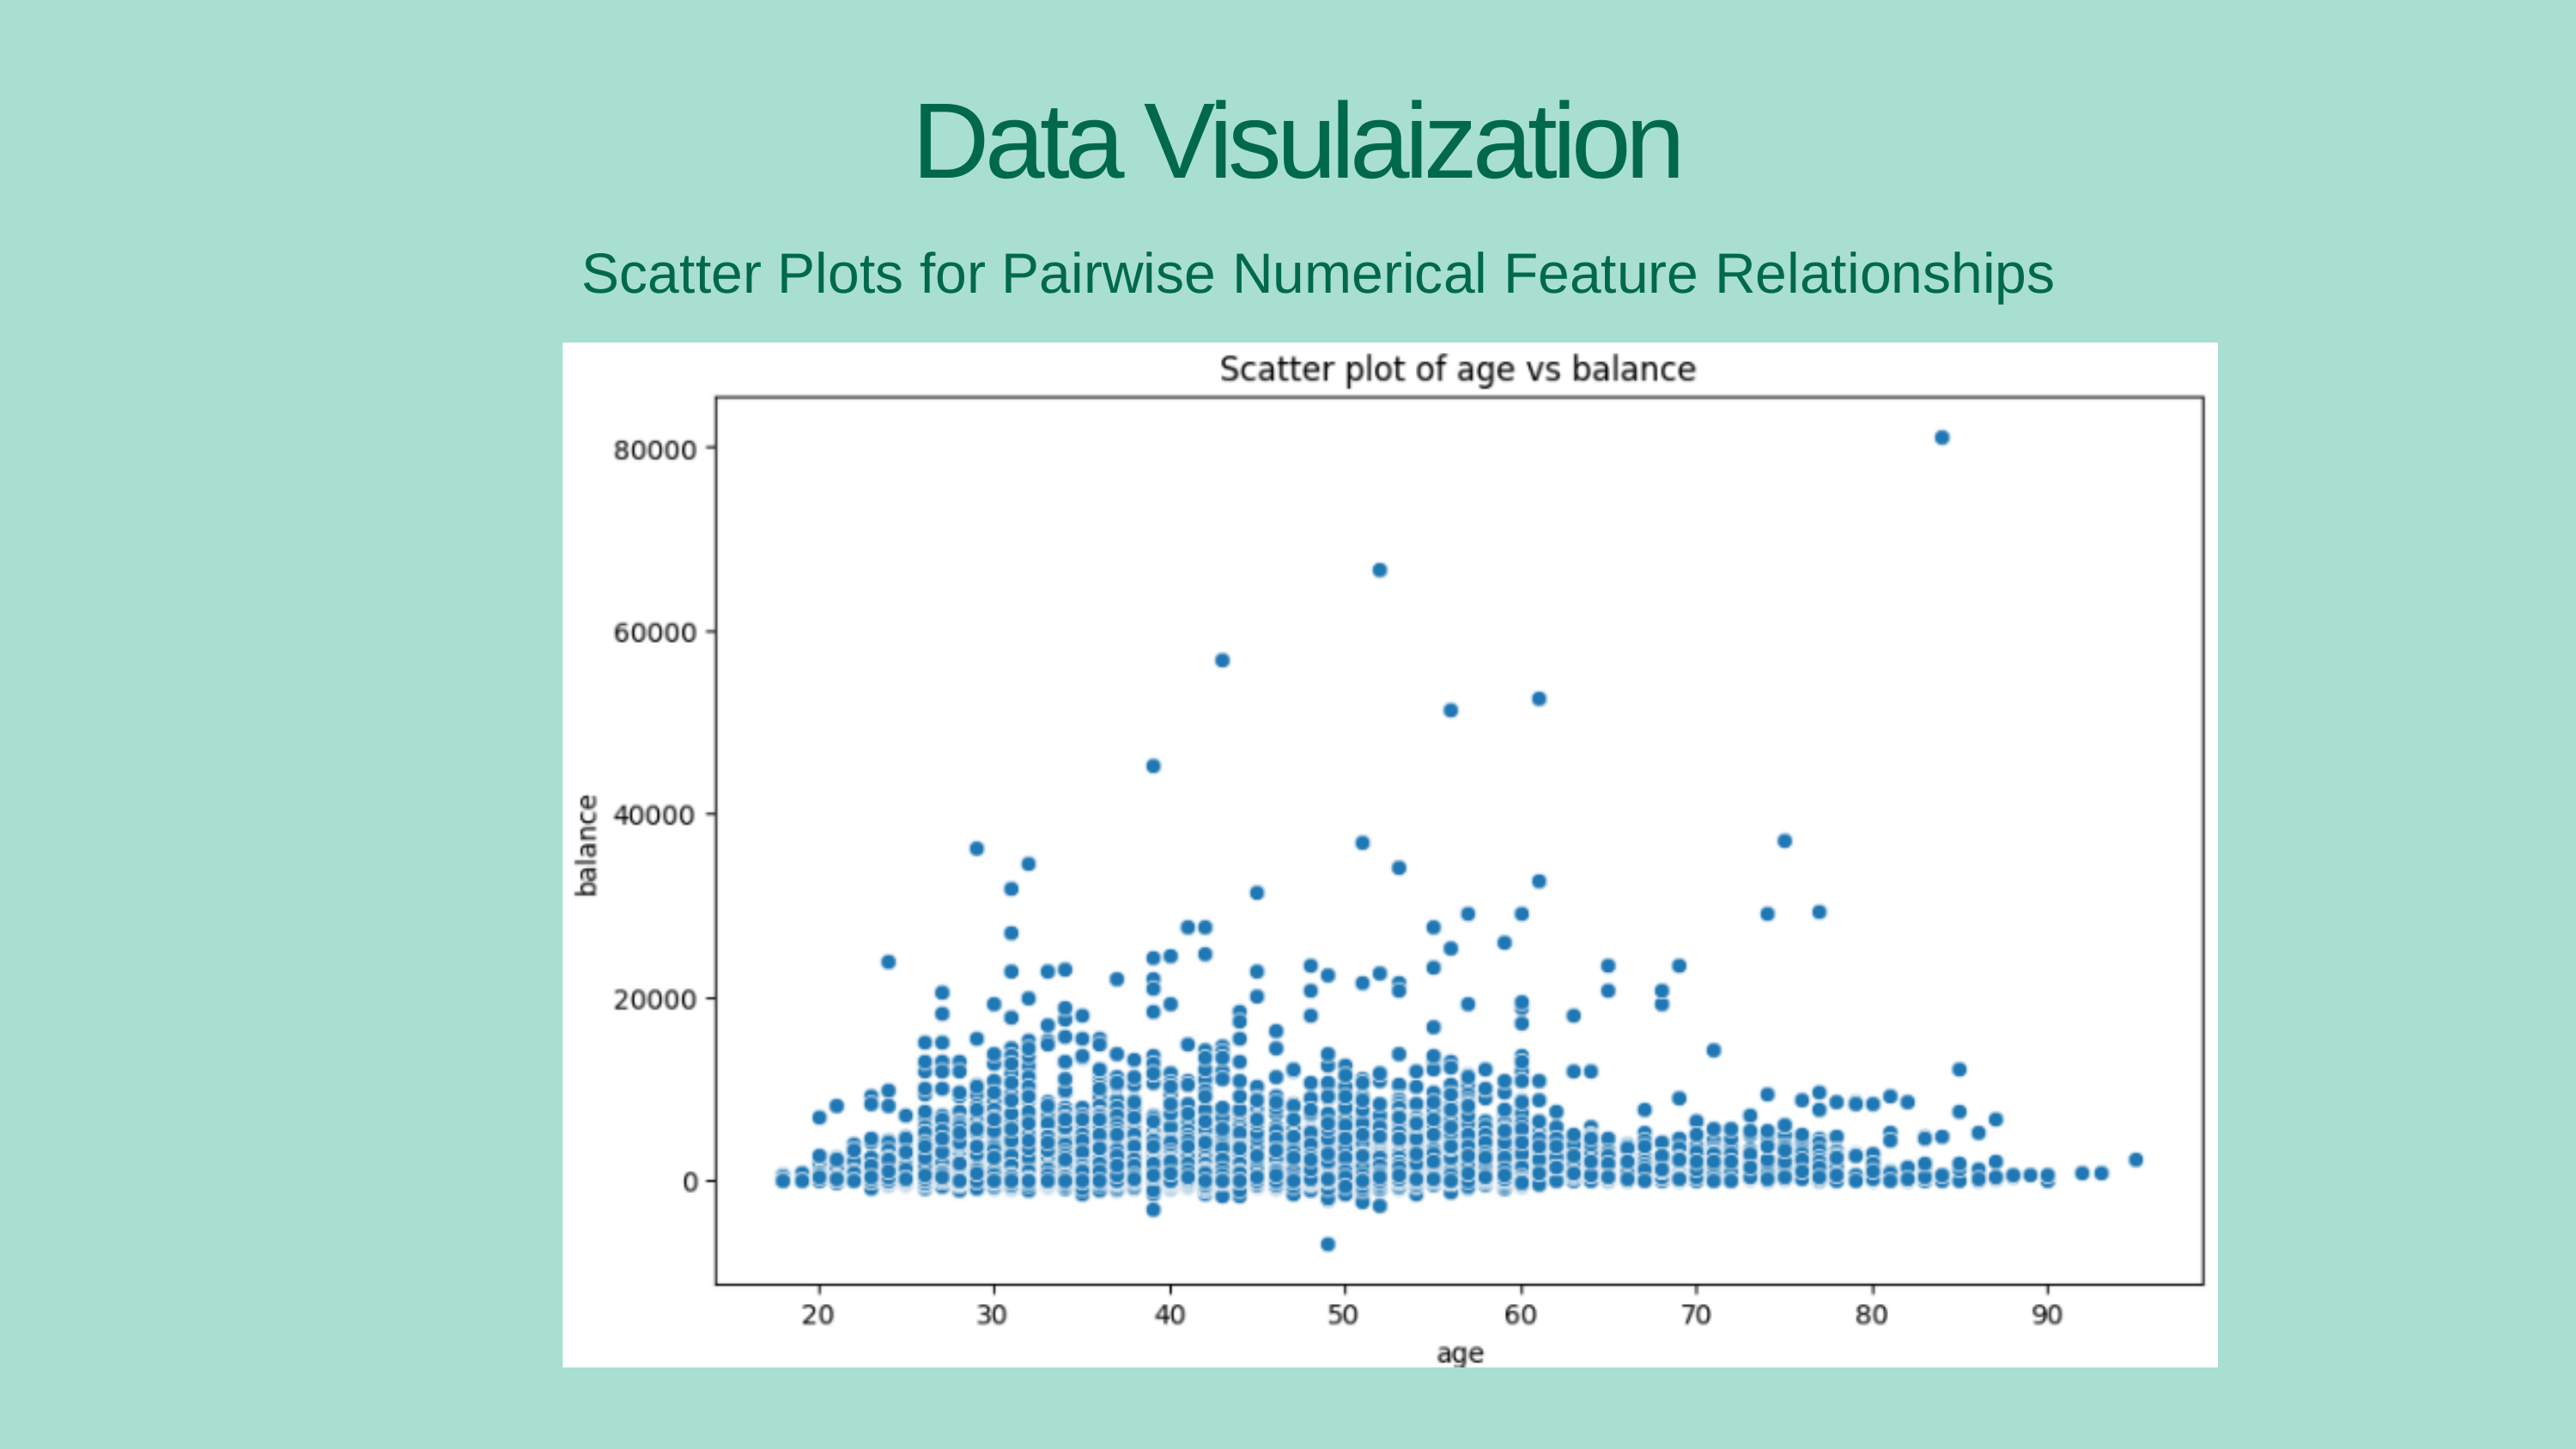

Data Visulaization
Scatter Plots for Pairwise Numerical Feature Relationships